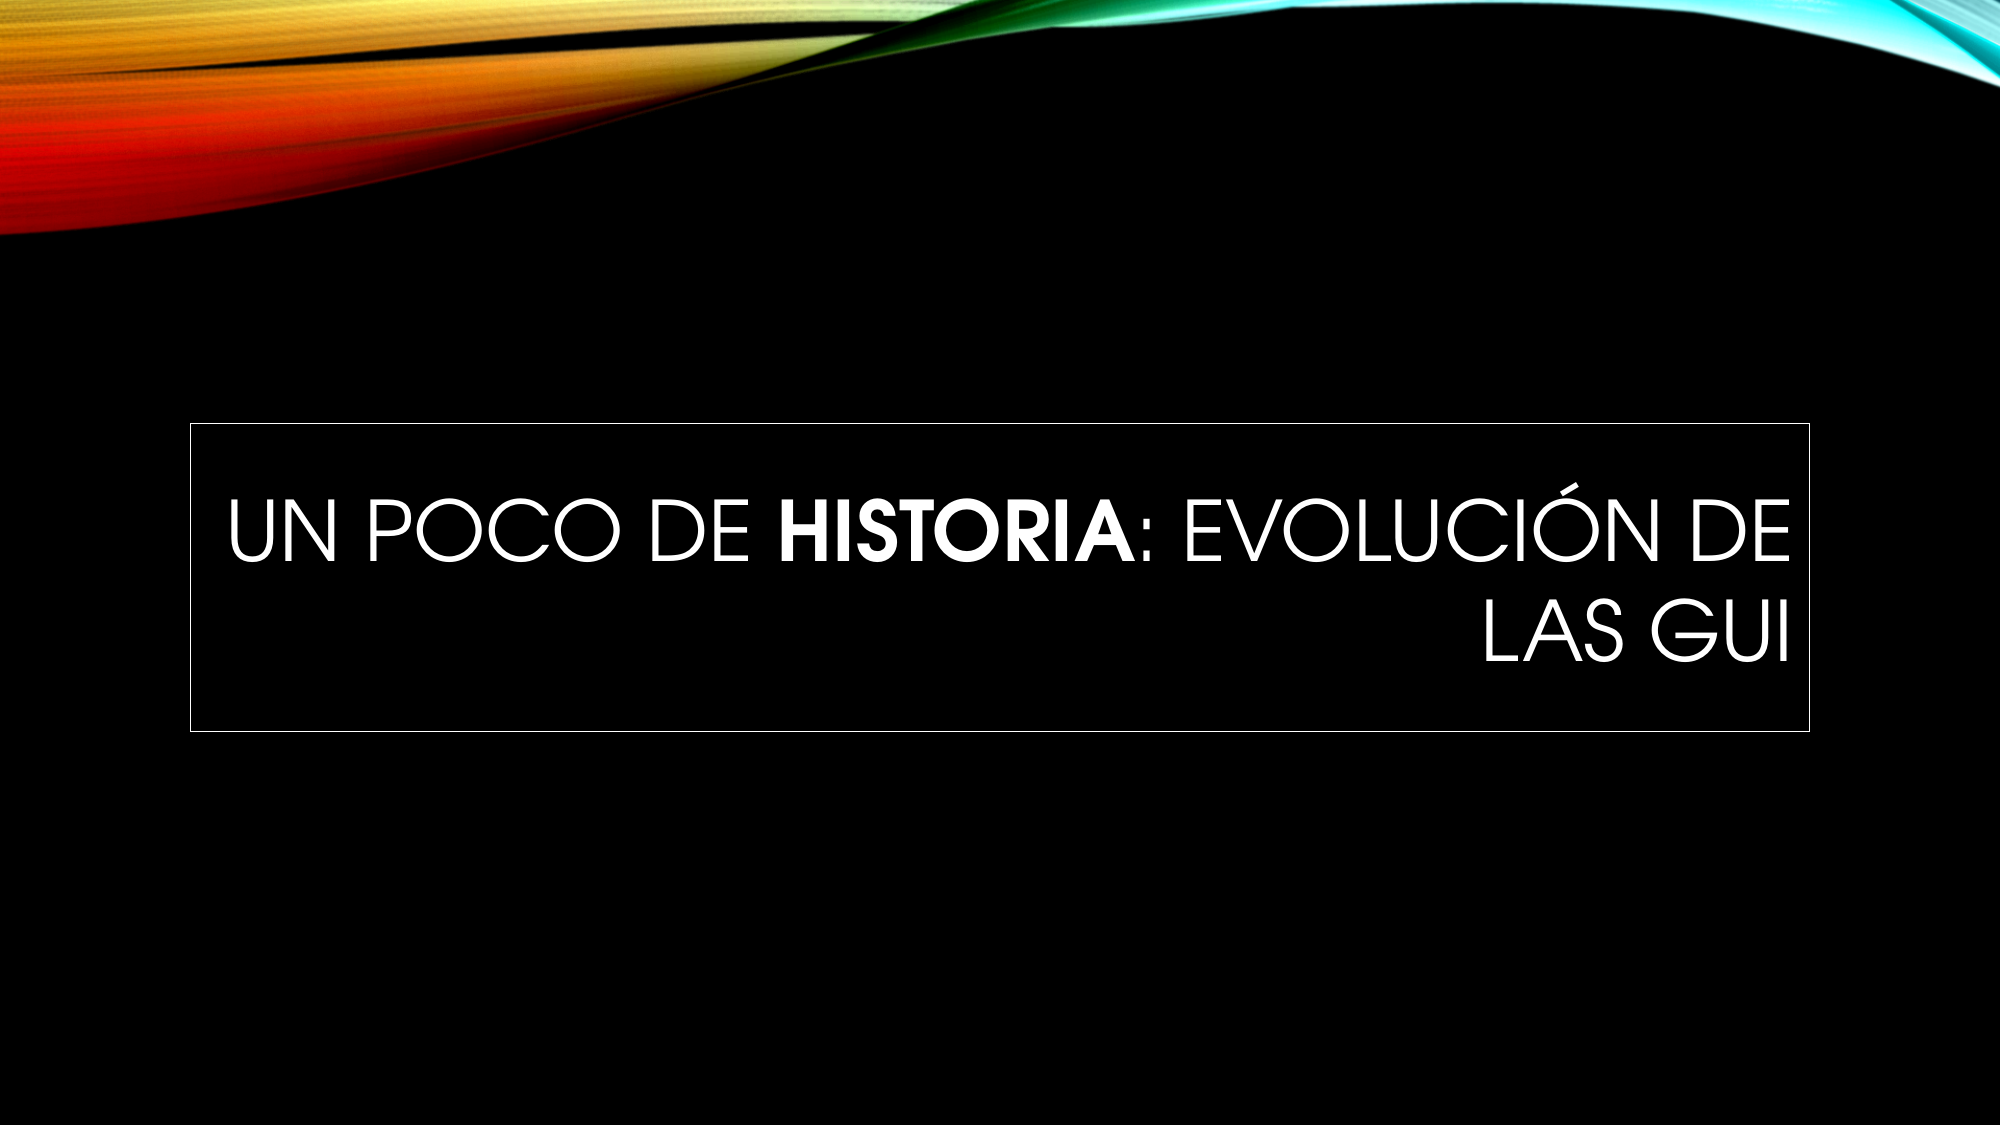

# Un poco de historia: evolución de las GUI